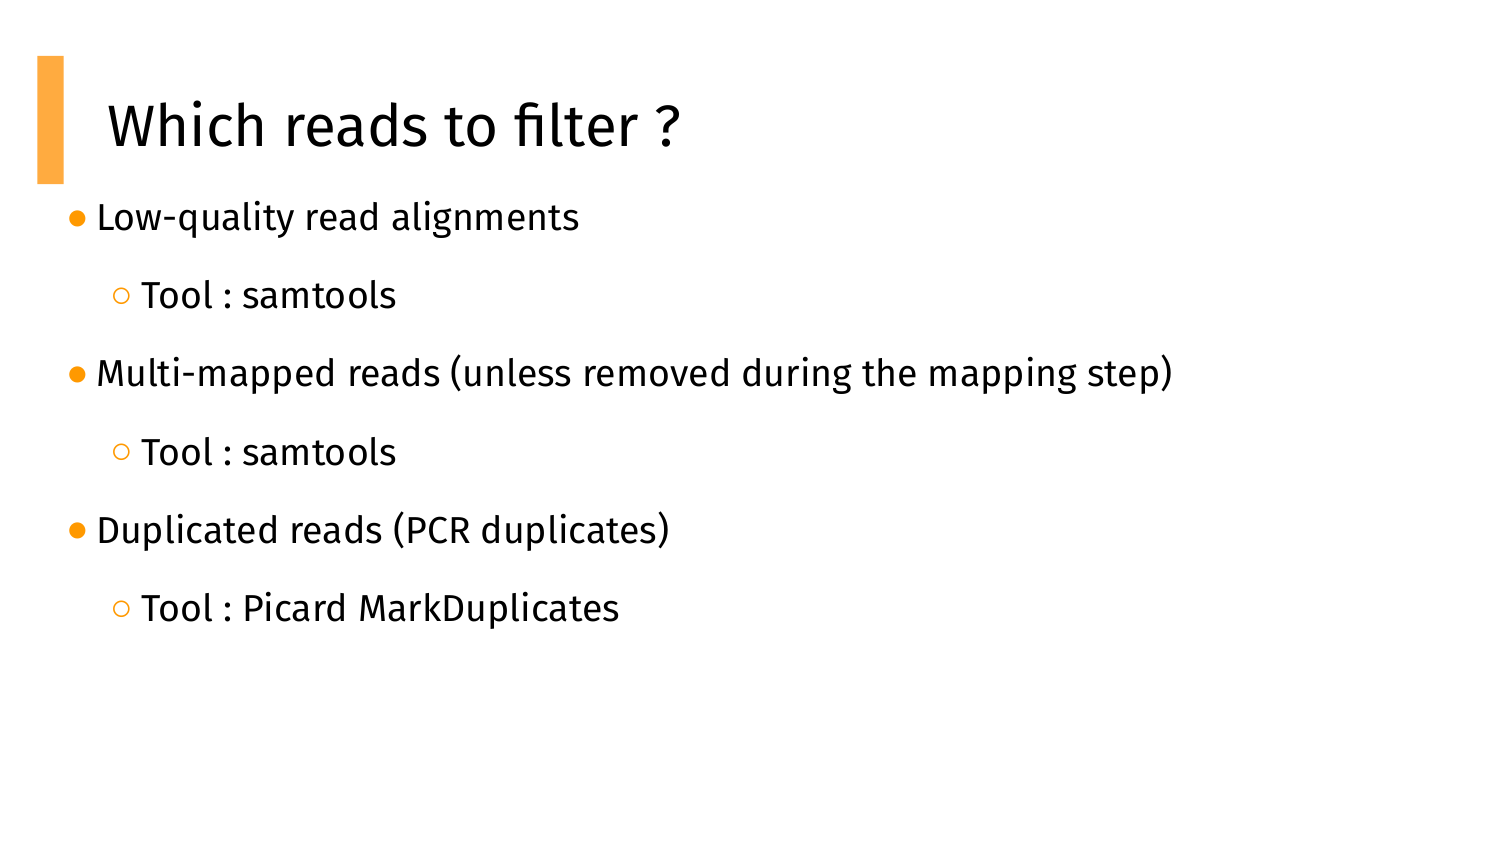

# Which reads to filter ?

Low-quality read alignments
Tool : samtools
Multi-mapped reads (unless removed during the mapping step)
Tool : samtools
Duplicated reads (PCR duplicates)
Tool : Picard MarkDuplicates